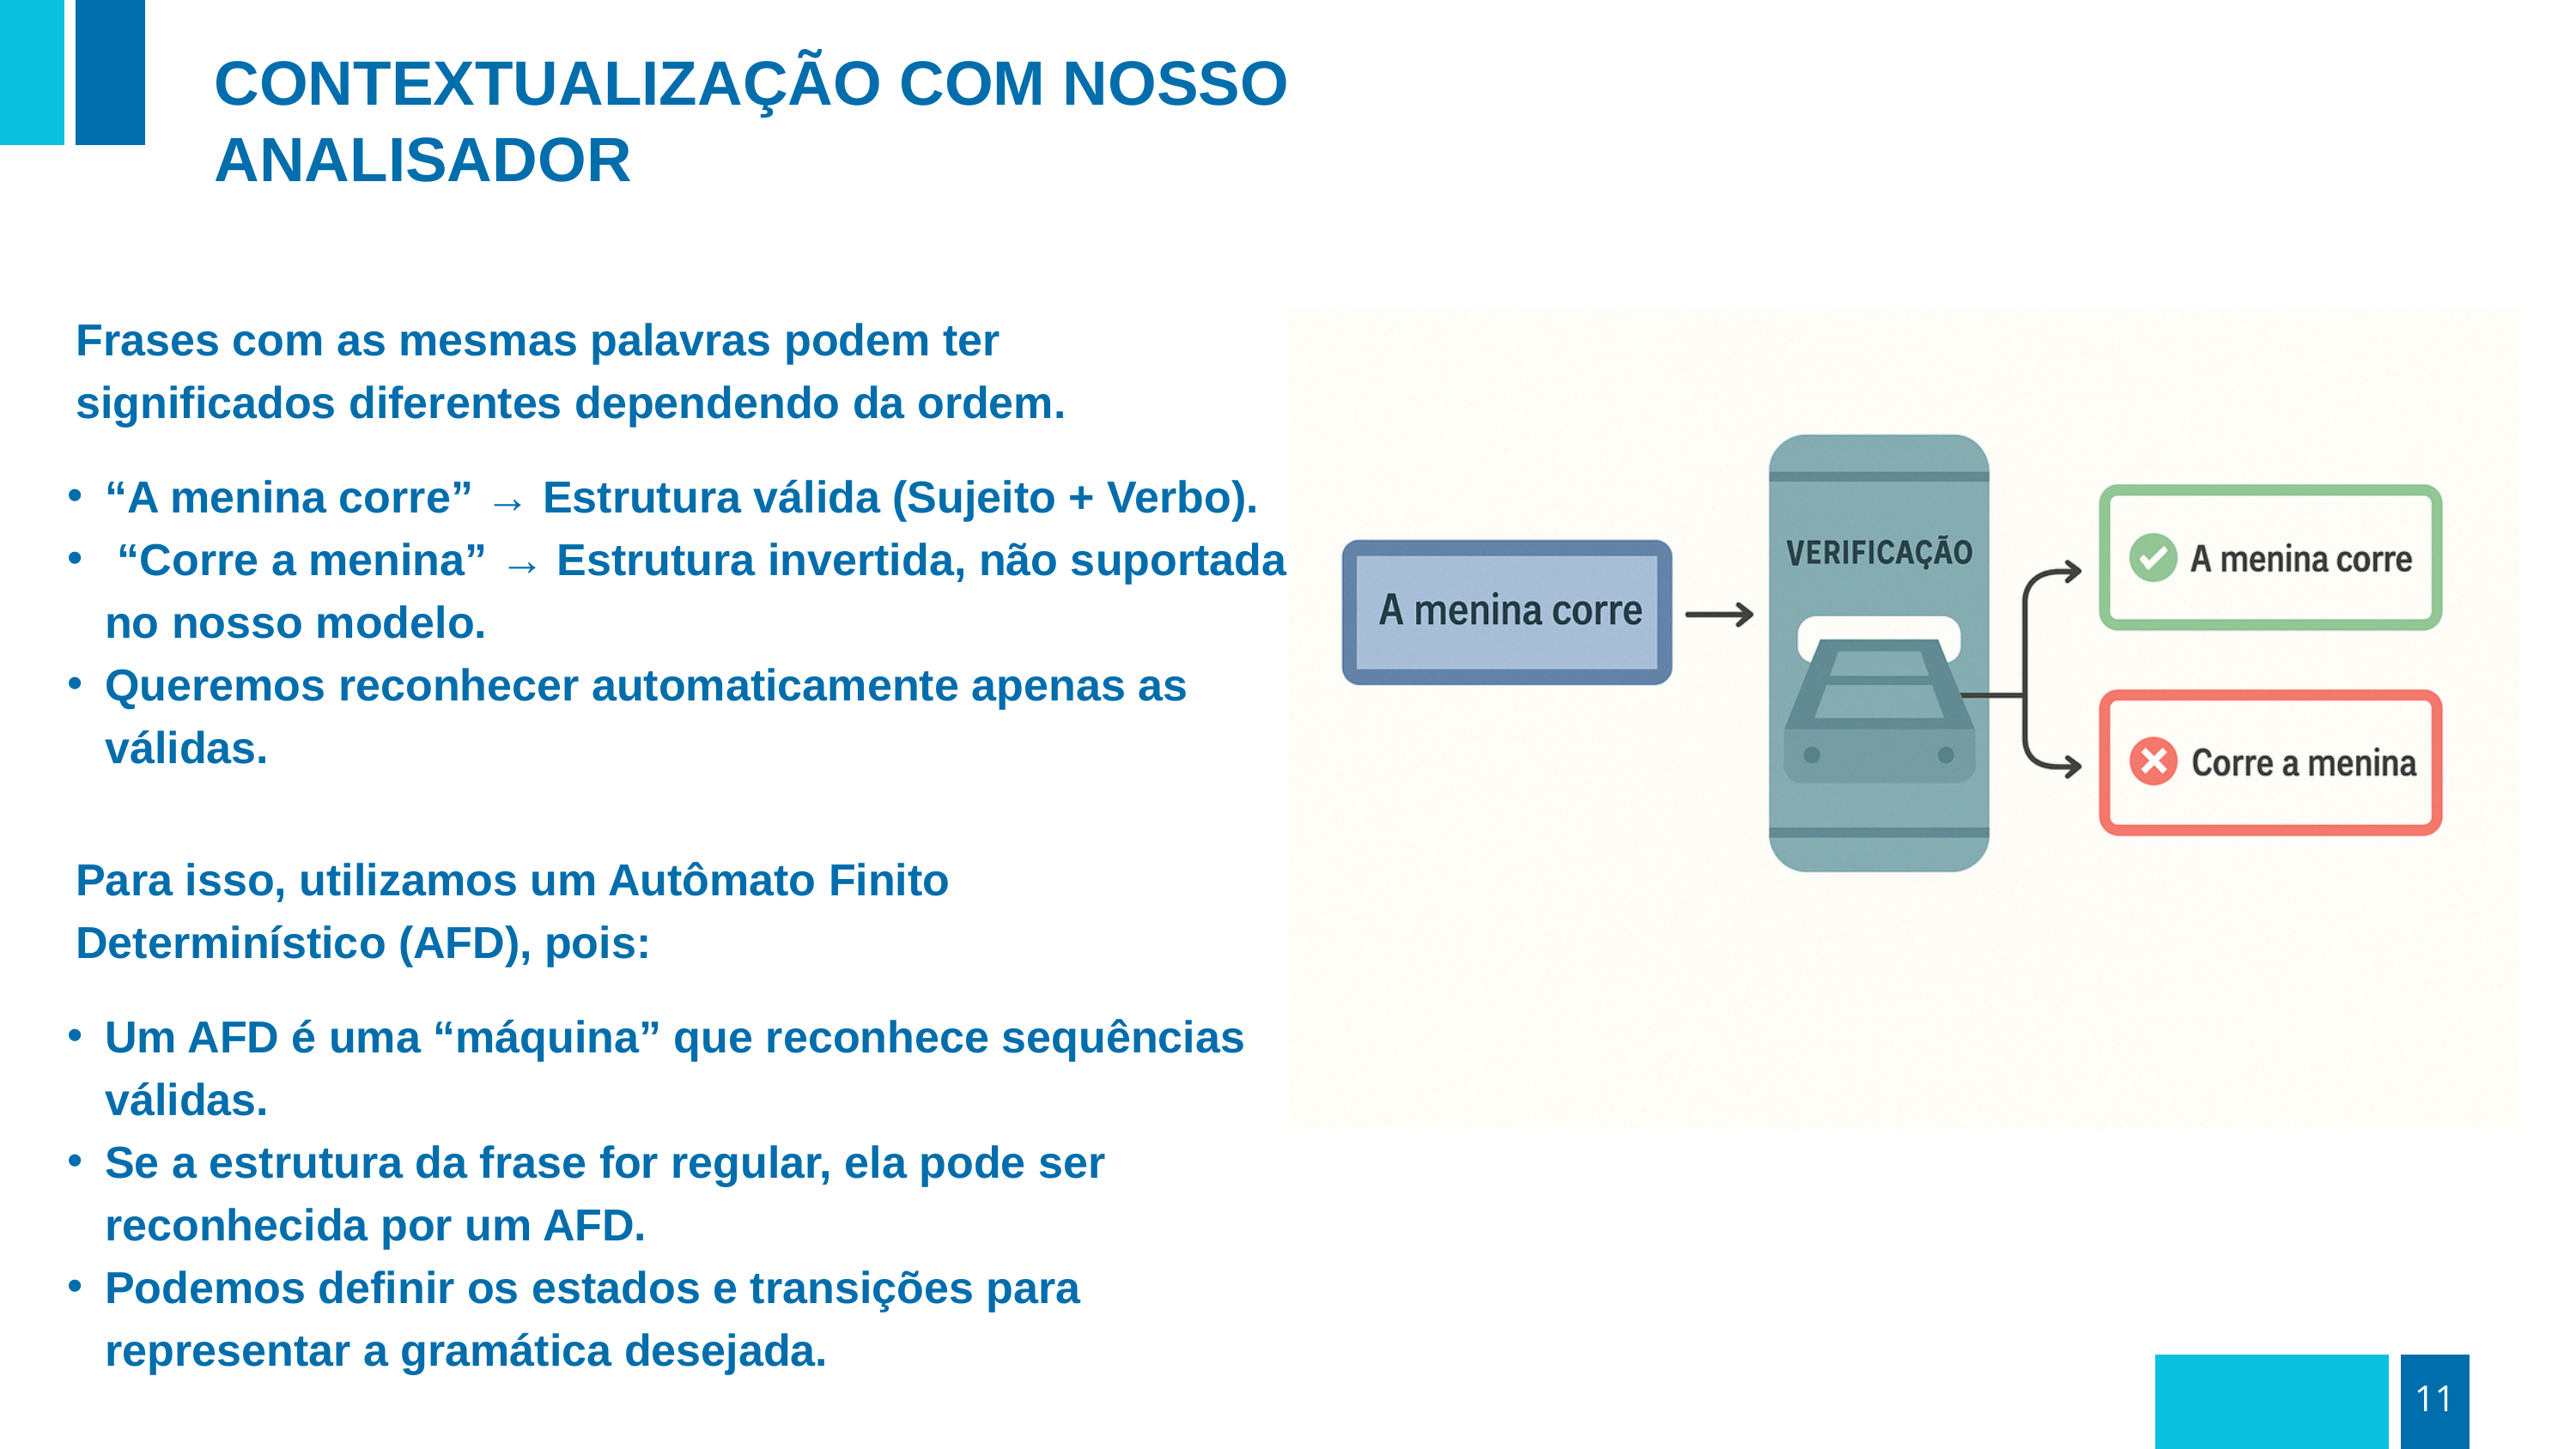

CONTEXTUALIZAÇÃO COM NOSSO ANALISADOR
Frases com as mesmas palavras podem ter significados diferentes dependendo da ordem.

“A menina corre” → Estrutura válida (Sujeito + Verbo).
 “Corre a menina” → Estrutura invertida, não suportada no nosso modelo.
Queremos reconhecer automaticamente apenas as válidas.
Para isso, utilizamos um Autômato Finito Determinístico (AFD), pois:
Um AFD é uma “máquina” que reconhece sequências válidas.
Se a estrutura da frase for regular, ela pode ser reconhecida por um AFD.
Podemos definir os estados e transições para representar a gramática desejada.

11